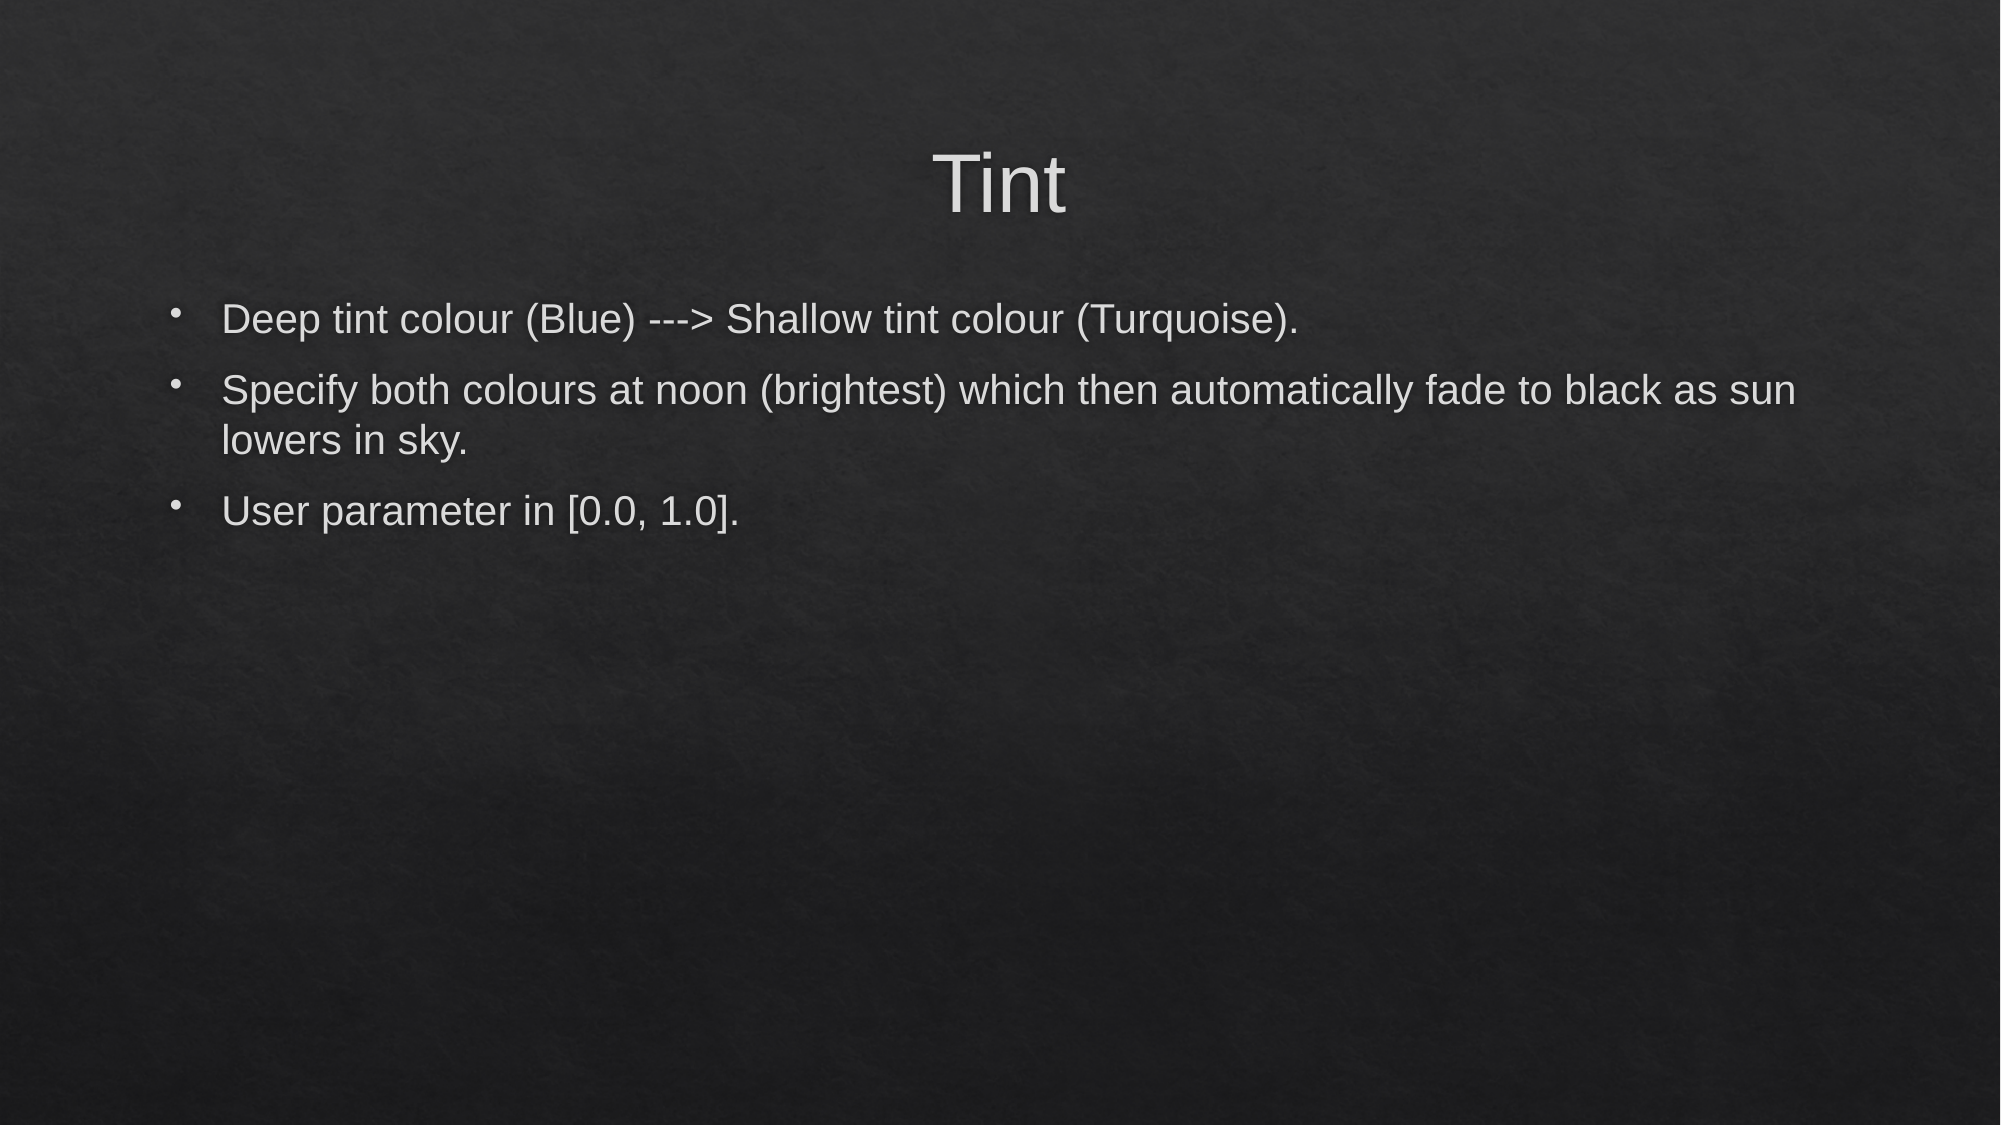

# Tint
Deep tint colour (Blue) ---> Shallow tint colour (Turquoise).
Specify both colours at noon (brightest) which then automatically fade to black as sun lowers in sky.
User parameter in [0.0, 1.0].